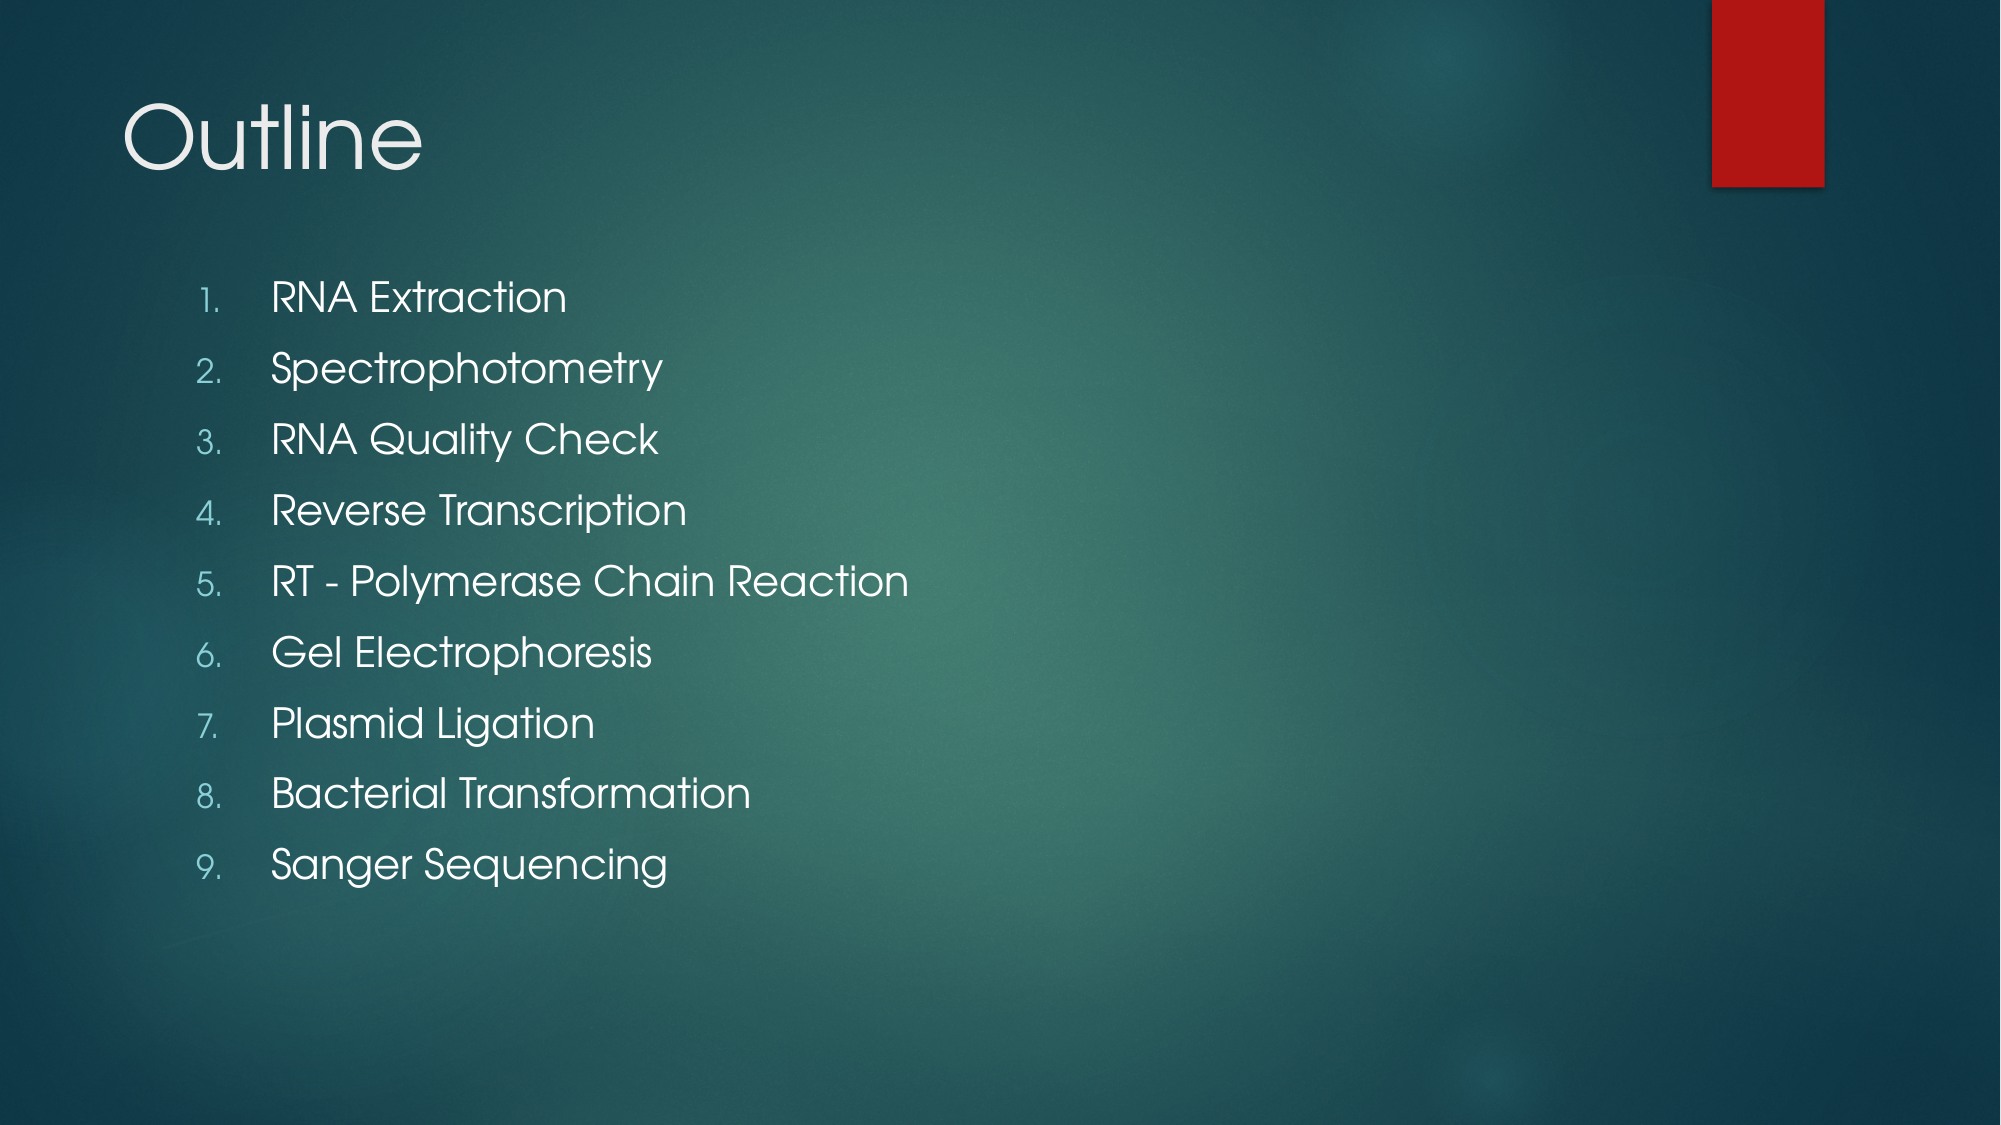

# Outline
RNA Extraction
Spectrophotometry
RNA Quality Check
Reverse Transcription
RT - Polymerase Chain Reaction
Gel Electrophoresis
Plasmid Ligation
Bacterial Transformation
Sanger Sequencing